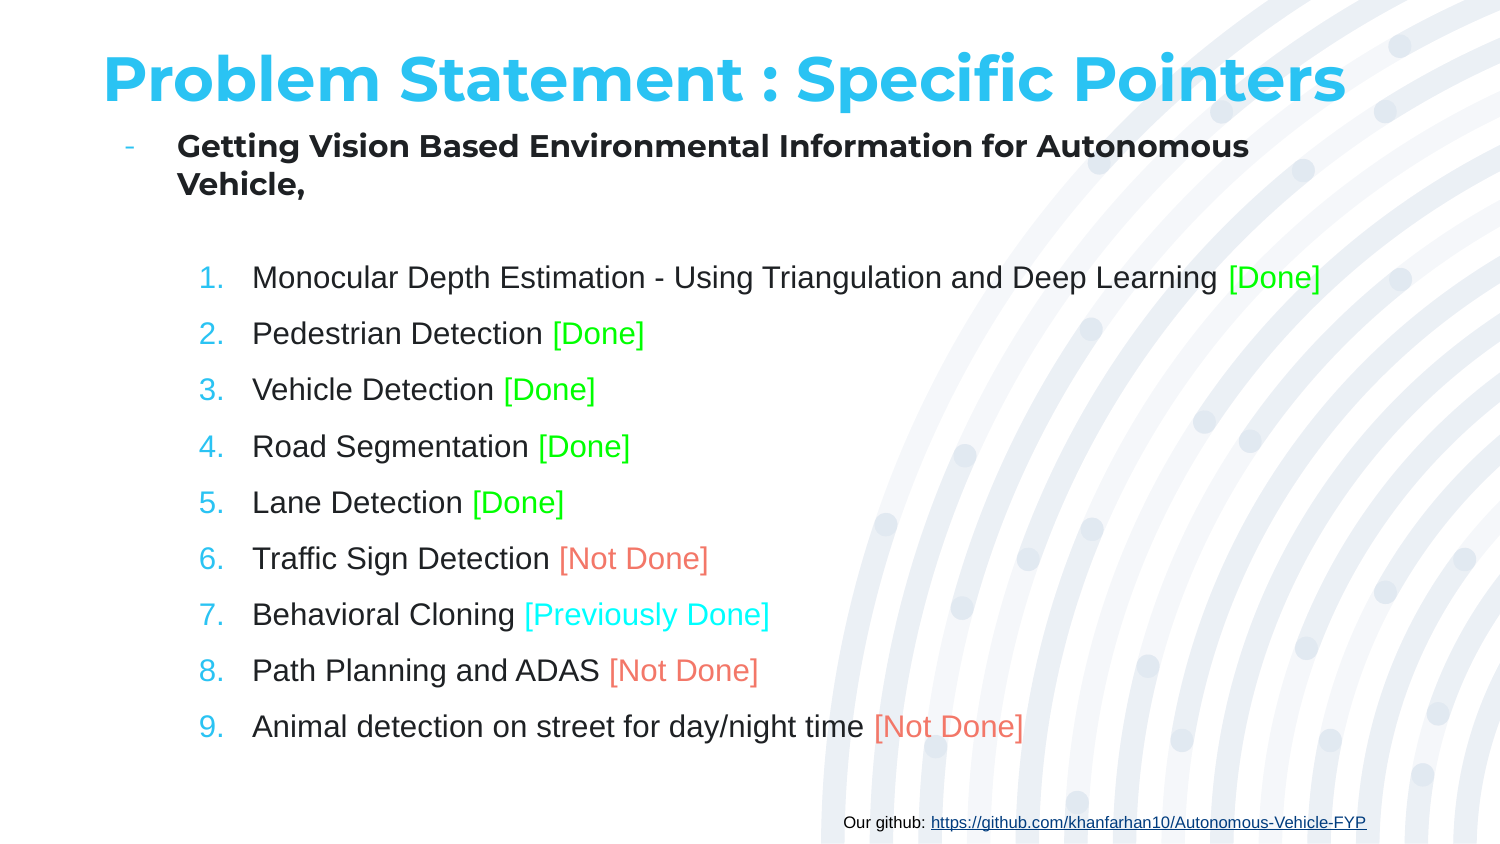

# Problem Statement : Specific Pointers
Getting Vision Based Environmental Information for Autonomous Vehicle,

Monocular Depth Estimation - Using Triangulation and Deep Learning [Done]
Pedestrian Detection [Done]
Vehicle Detection [Done]
Road Segmentation [Done]
Lane Detection [Done]
Traffic Sign Detection [Not Done]
Behavioral Cloning [Previously Done]
Path Planning and ADAS [Not Done]
Animal detection on street for day/night time [Not Done]

Our github: https://github.com/khanfarhan10/Autonomous-Vehicle-FYP